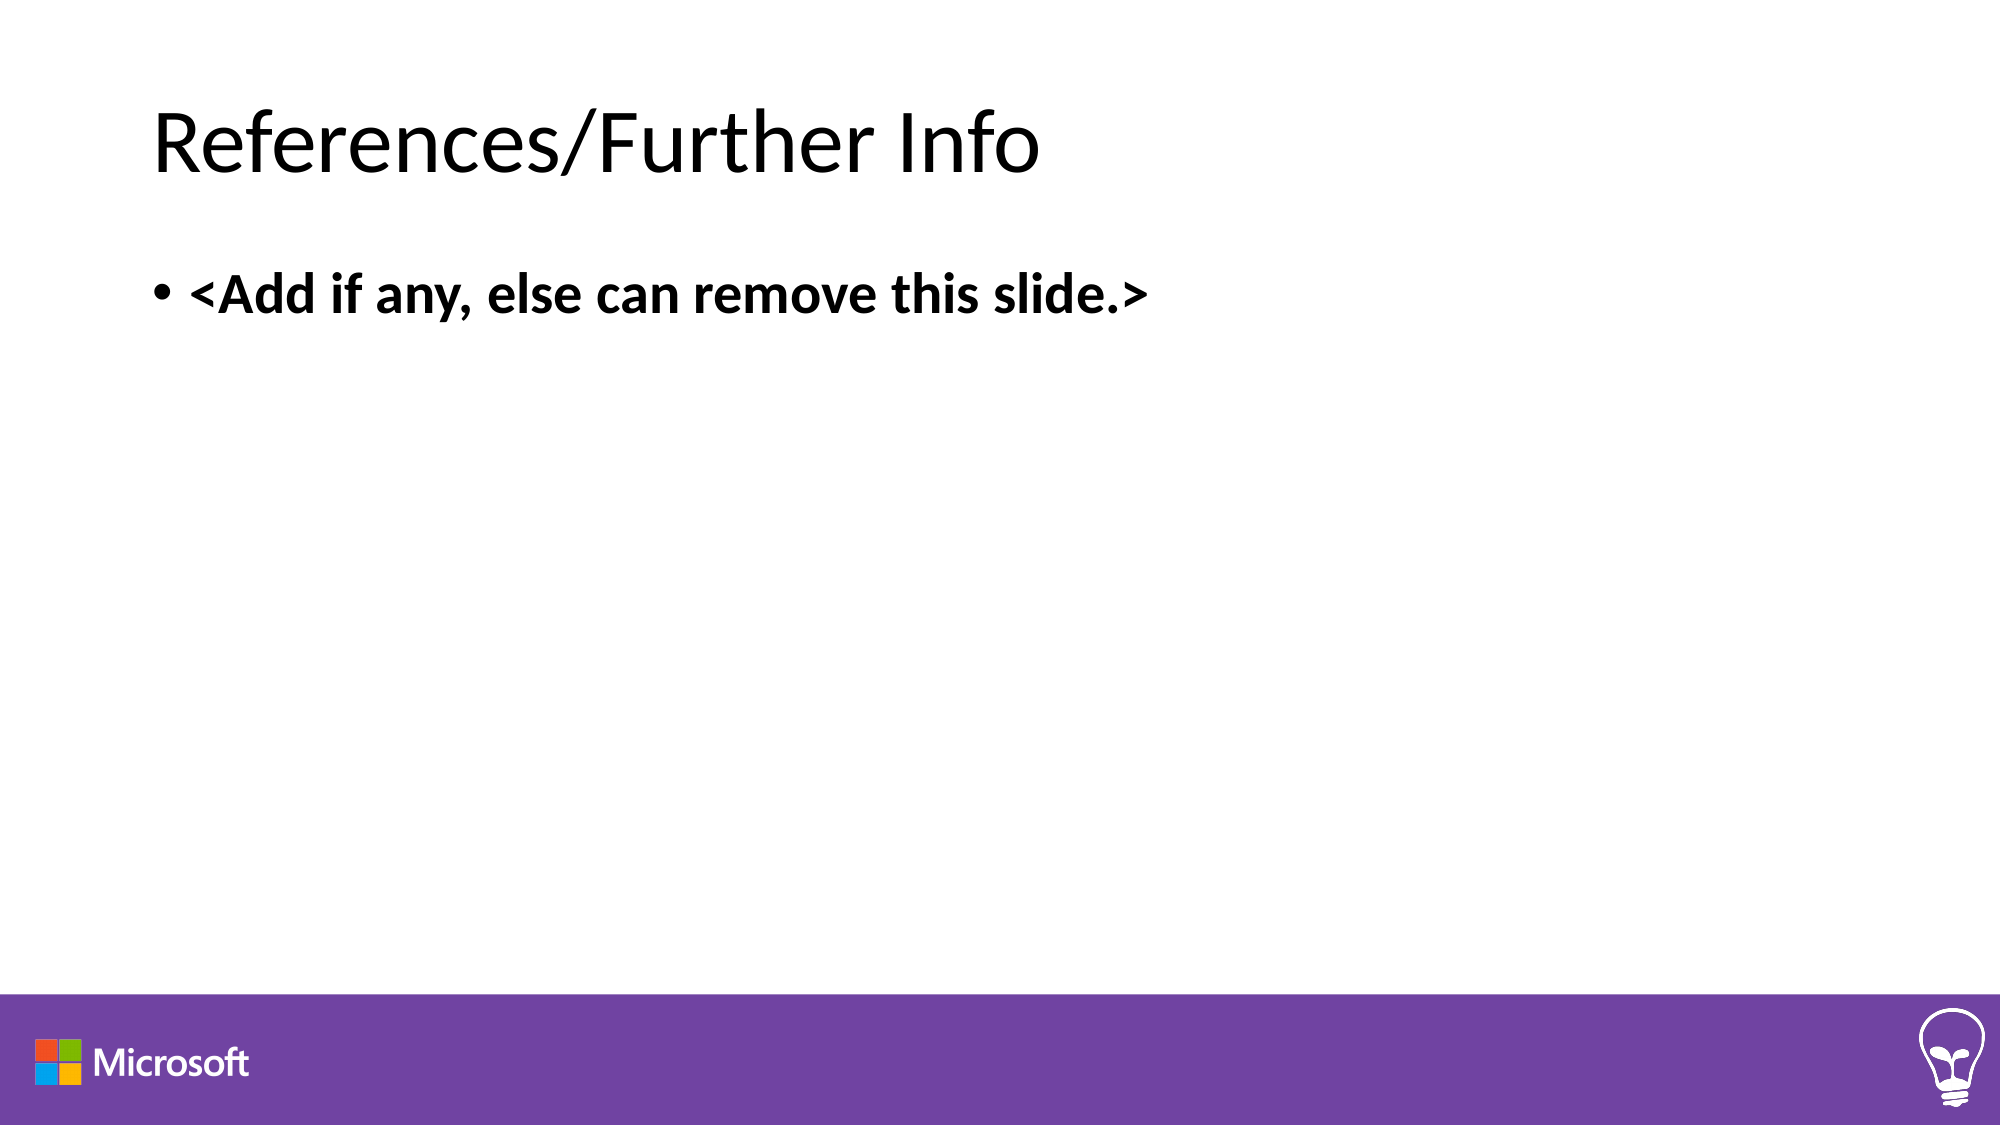

# References/Further Info
<Add if any, else can remove this slide.>